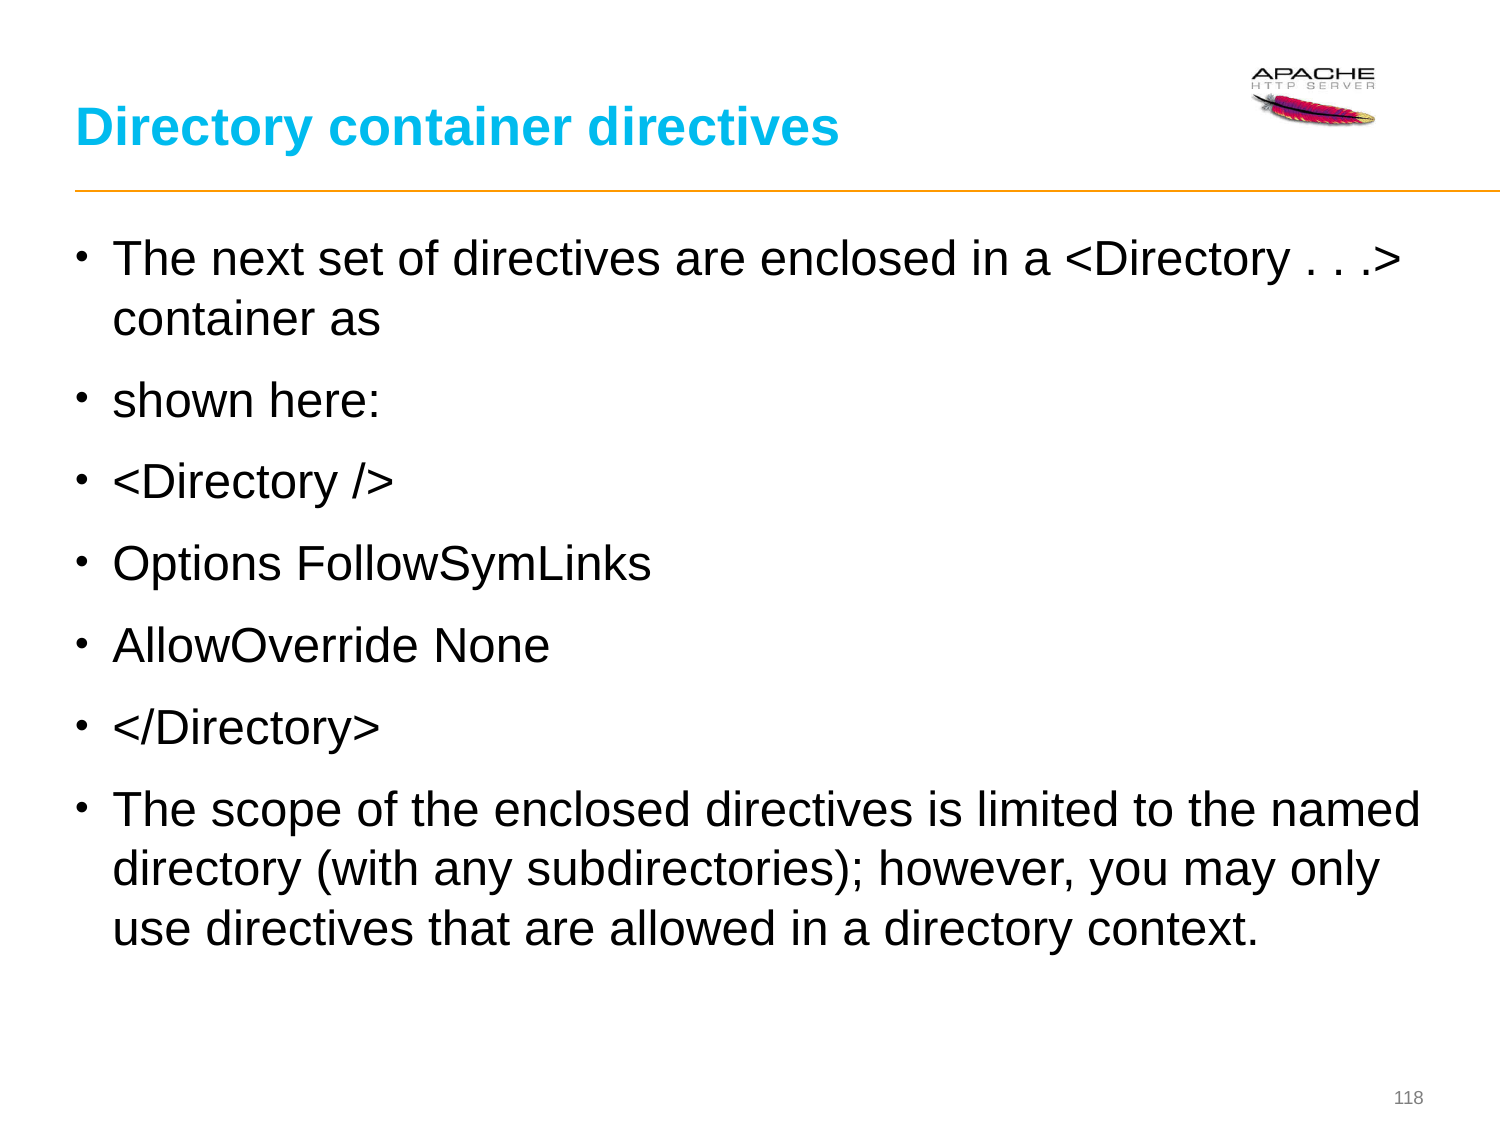

# Directory container directives
The next set of directives are enclosed in a <Directory . . .> container as
shown here:
<Directory />
Options FollowSymLinks
AllowOverride None
</Directory>
The scope of the enclosed directives is limited to the named directory (with any subdirectories); however, you may only use directives that are allowed in a directory context.